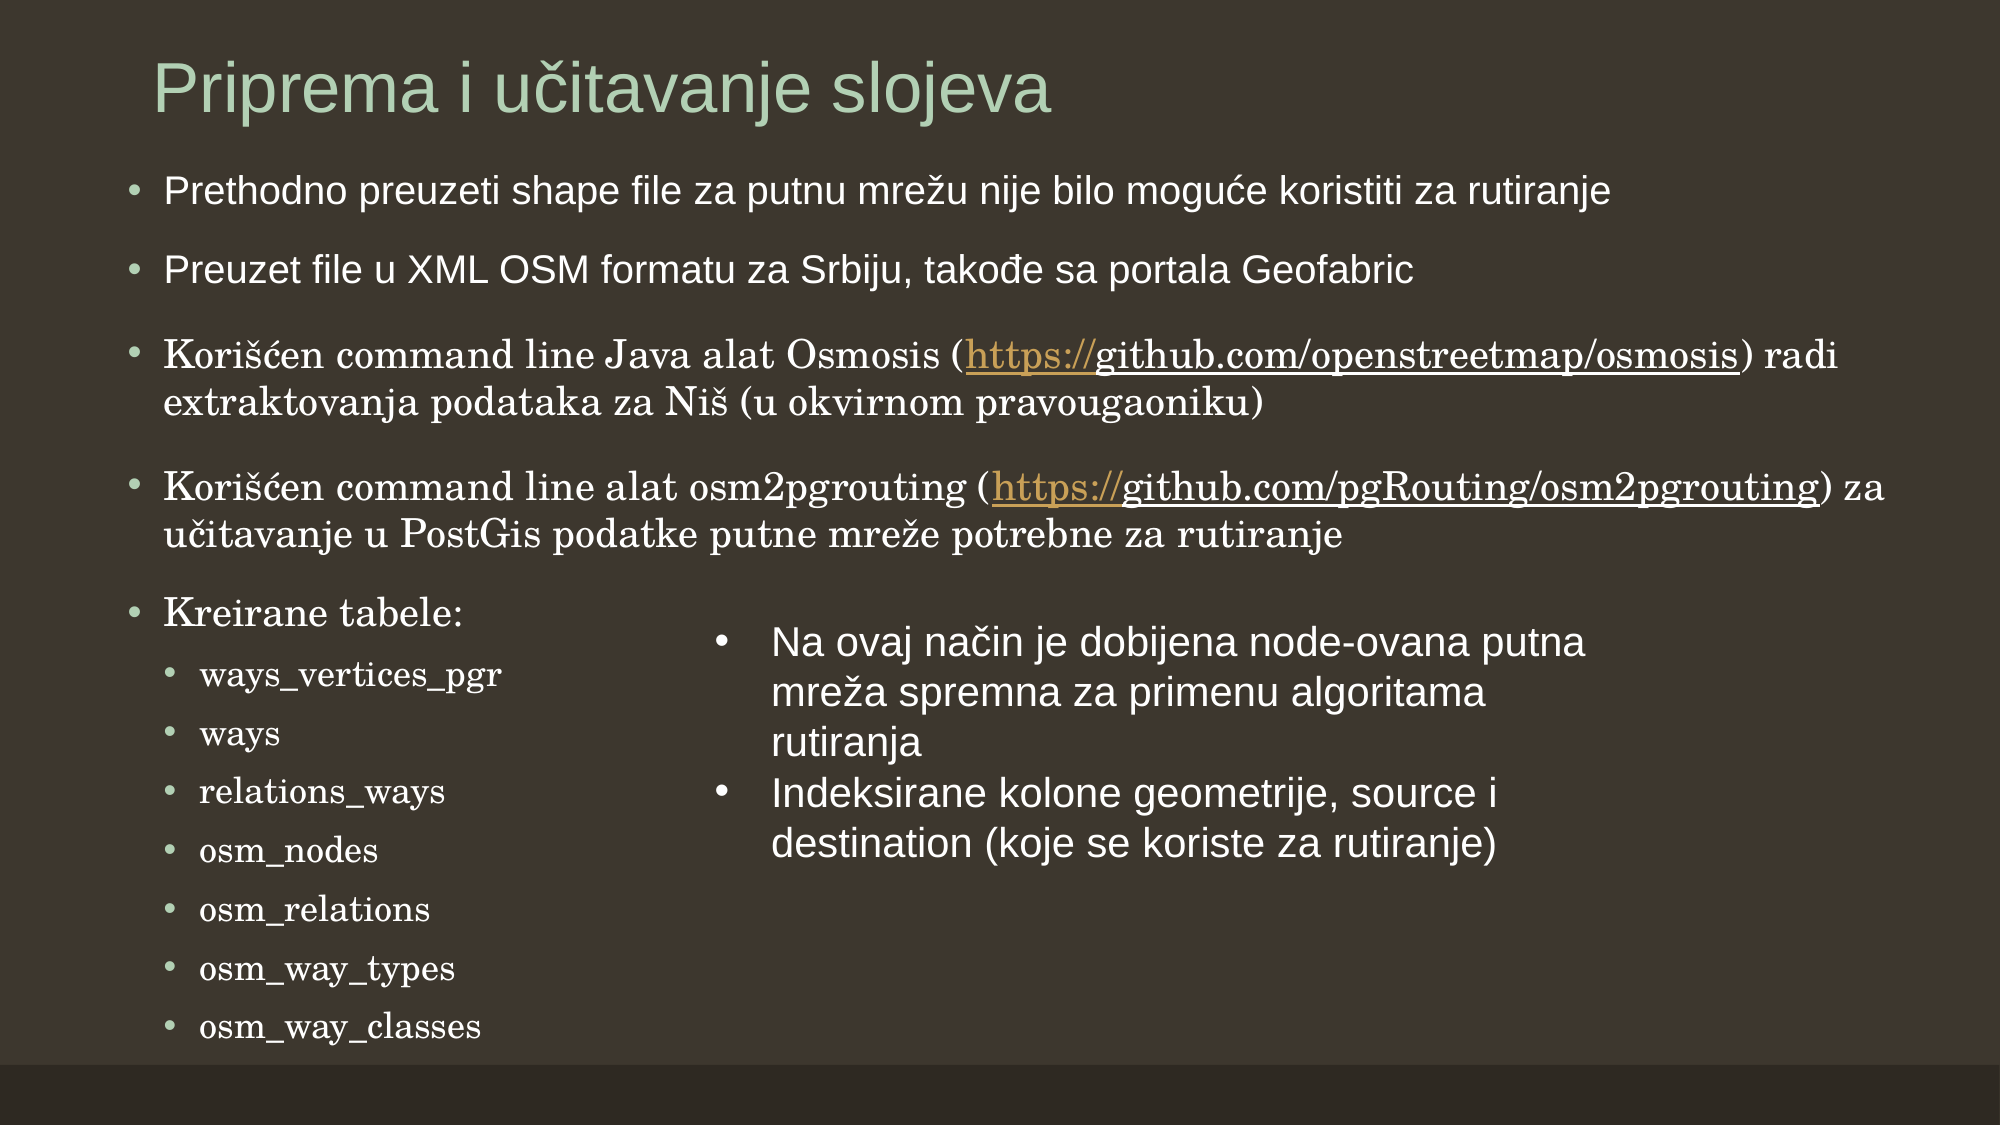

# Priprema i učitavanje slojeva
Prethodno preuzeti shape file za putnu mrežu nije bilo moguće koristiti za rutiranje
Preuzet file u XML OSM formatu za Srbiju, takođe sa portala Geofabric
Korišćen command line Java alat Osmosis (https://github.com/openstreetmap/osmosis) radi extraktovanja podataka za Niš (u okvirnom pravougaoniku)
Korišćen command line alat osm2pgrouting (https://github.com/pgRouting/osm2pgrouting) za učitavanje u PostGis podatke putne mreže potrebne za rutiranje
Kreirane tabele:
ways_vertices_pgr
ways
relations_ways
osm_nodes
osm_relations
osm_way_types
osm_way_classes
Na ovaj način je dobijena node-ovana putna mreža spremna za primenu algoritama rutiranja
Indeksirane kolone geometrije, source i destination (koje se koriste za rutiranje)